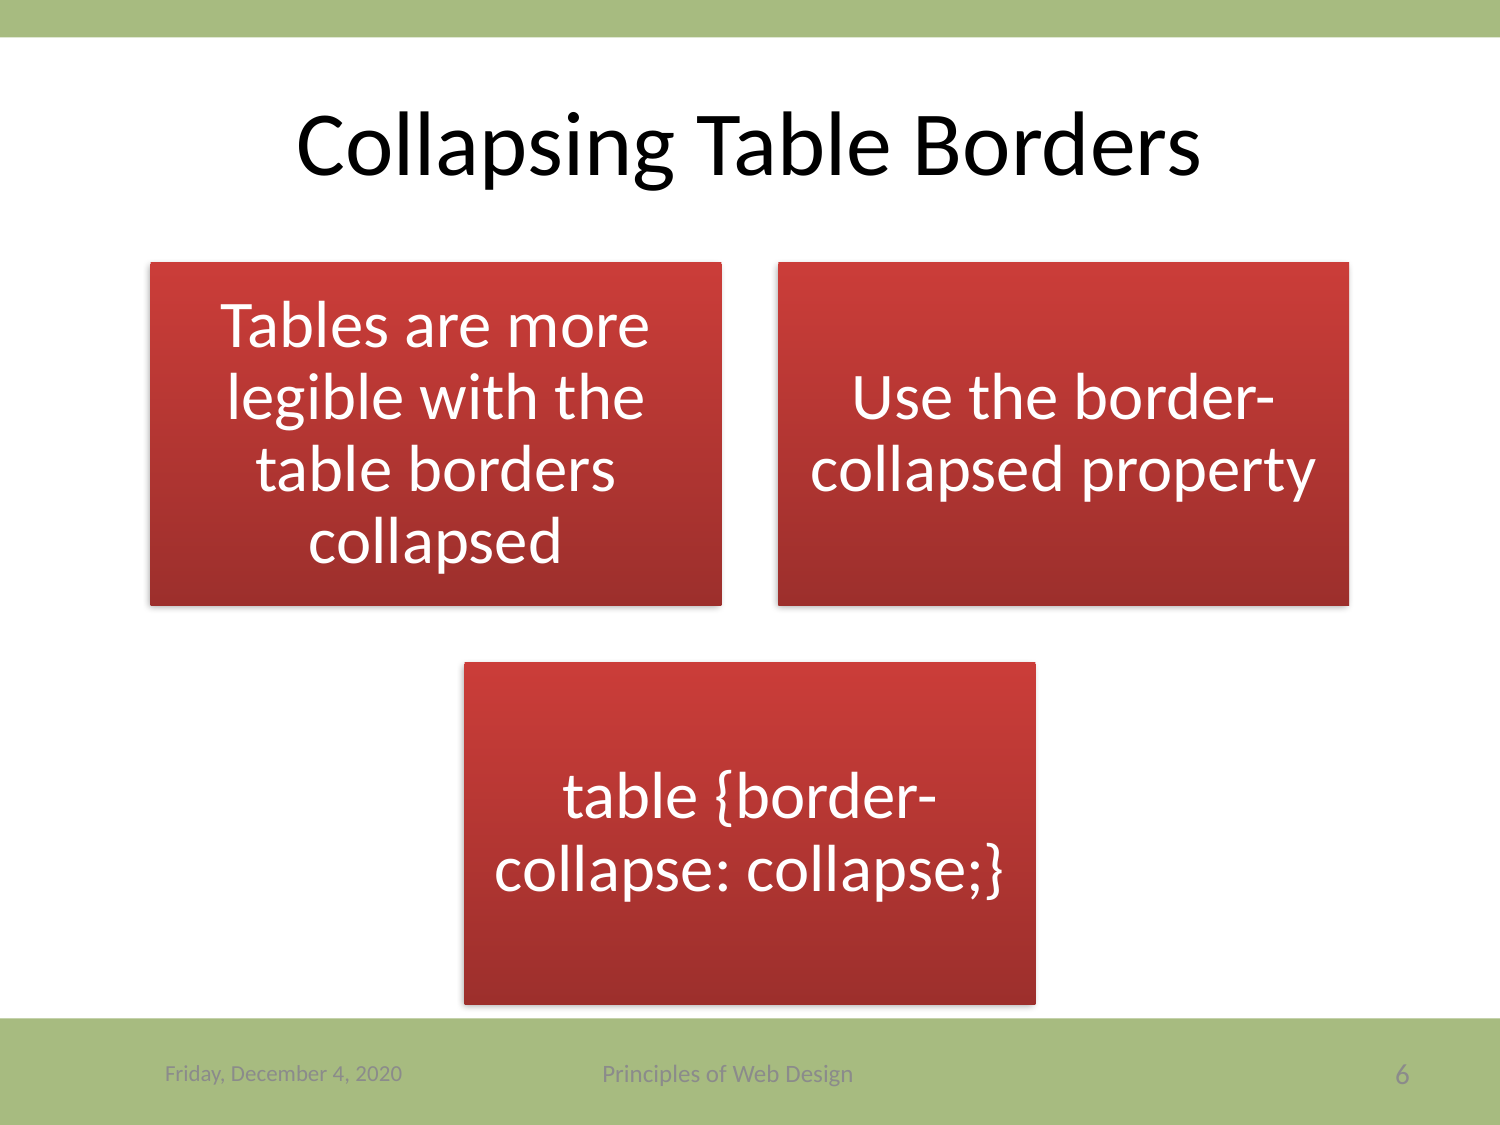

# Collapsing Table Borders
Tables are more legible with the table borders collapsed
Use the border-collapsed property
table {border-collapse: collapse;}
Friday, December 4, 2020
Principles of Web Design
6